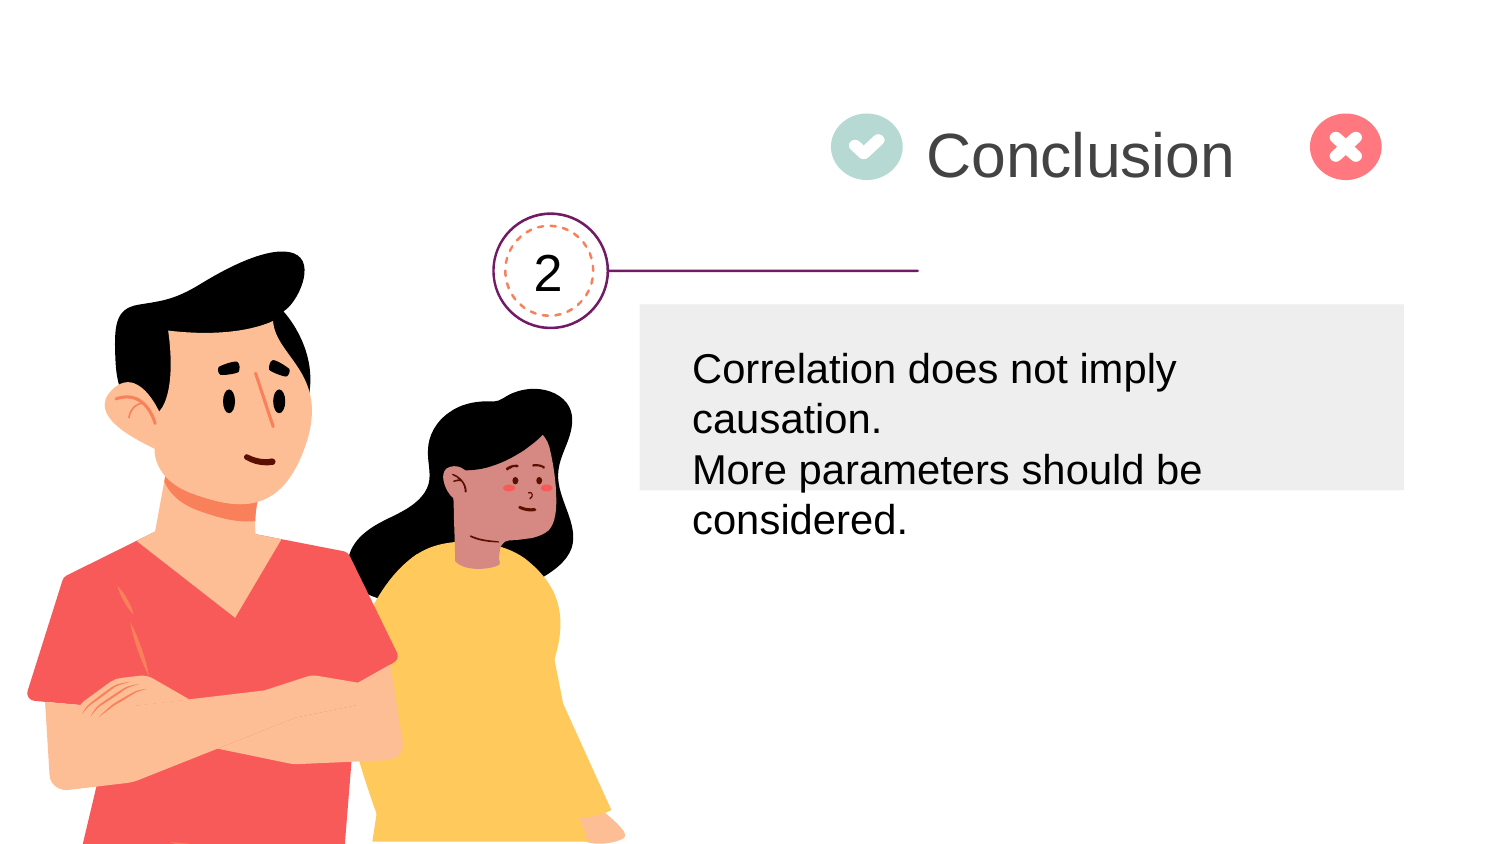

Jonna
Conclusion

2

Correlation does not imply causation.
More parameters should be considered.